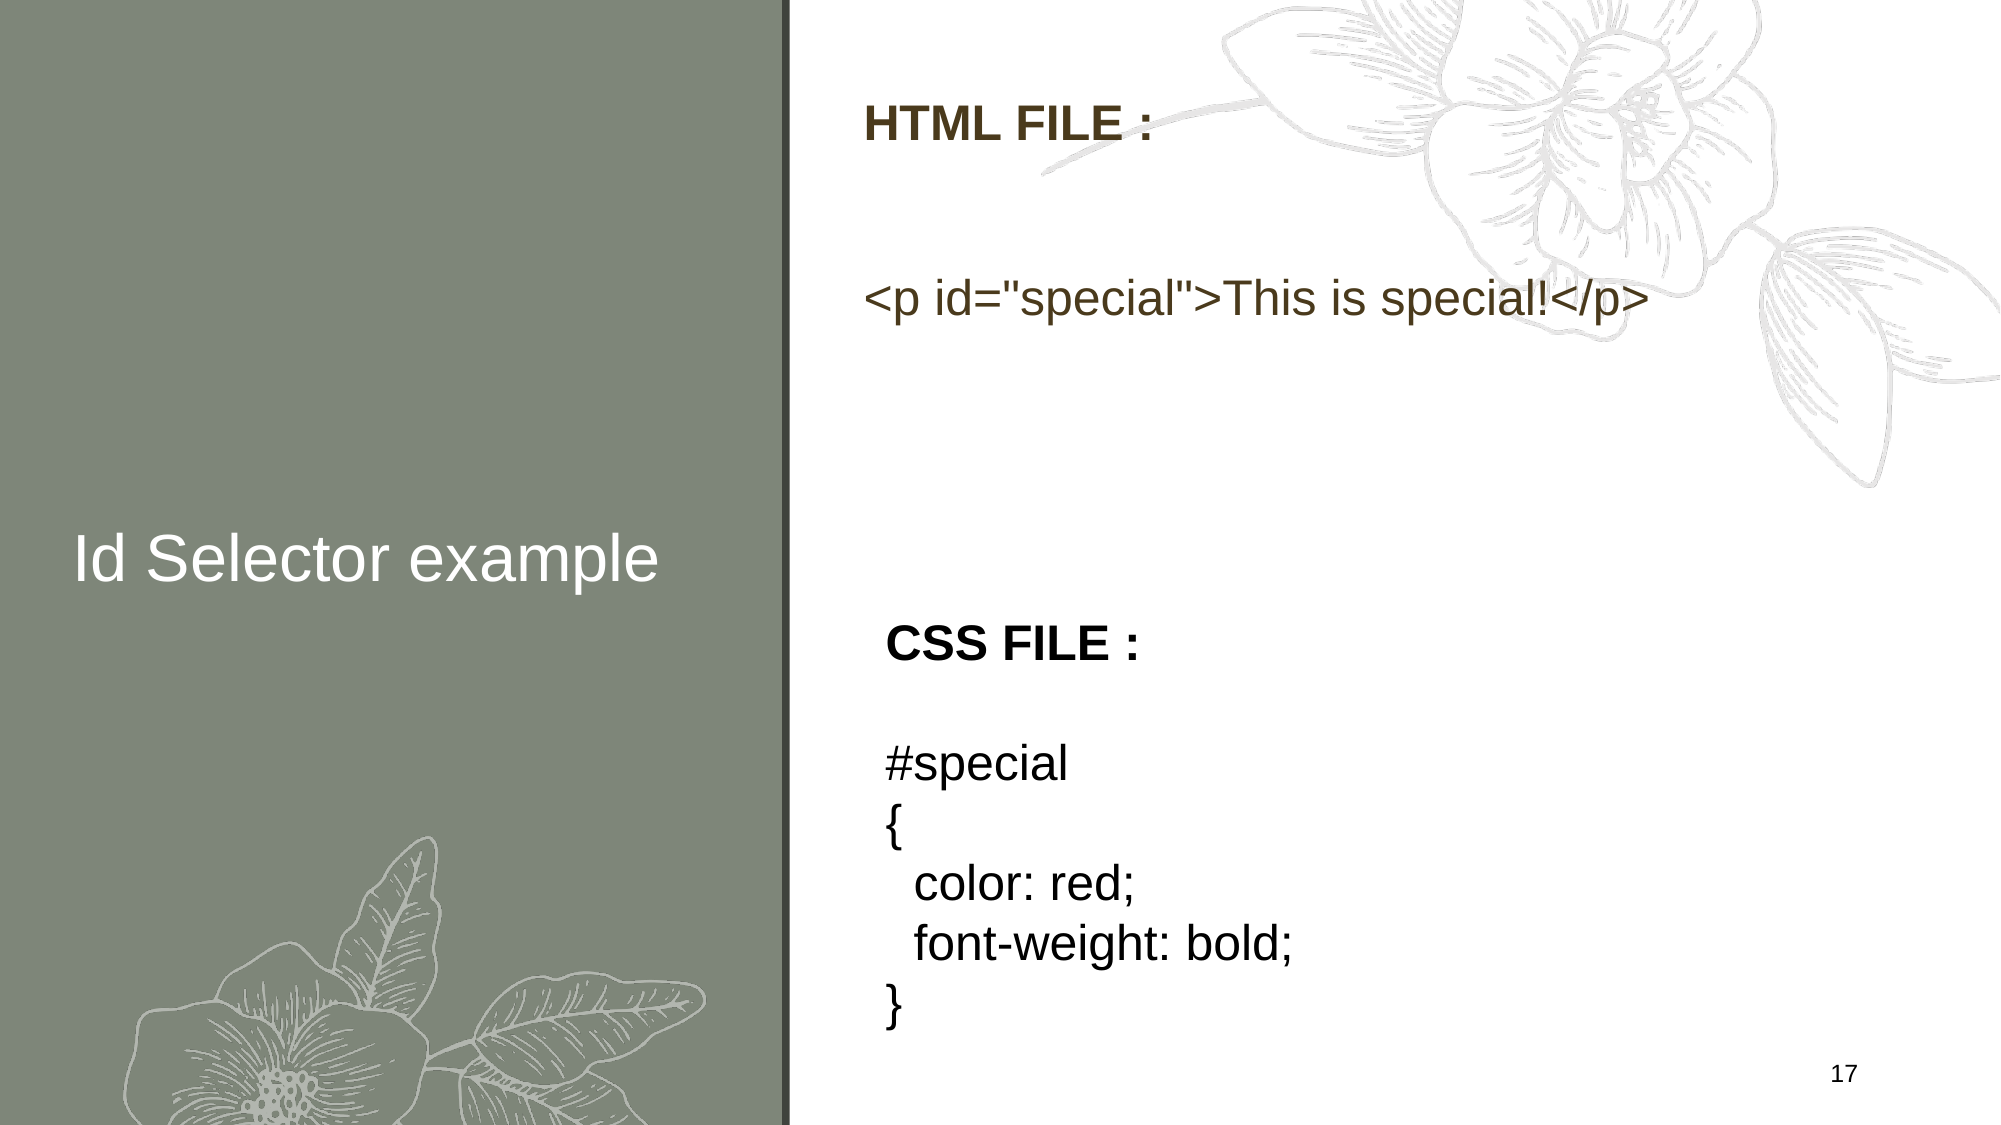

HTML FILE :

<p id="special">This is special!</p>

# Id Selector example
CSS FILE :

#special
{
  color: red;
  font-weight: bold;
}

17